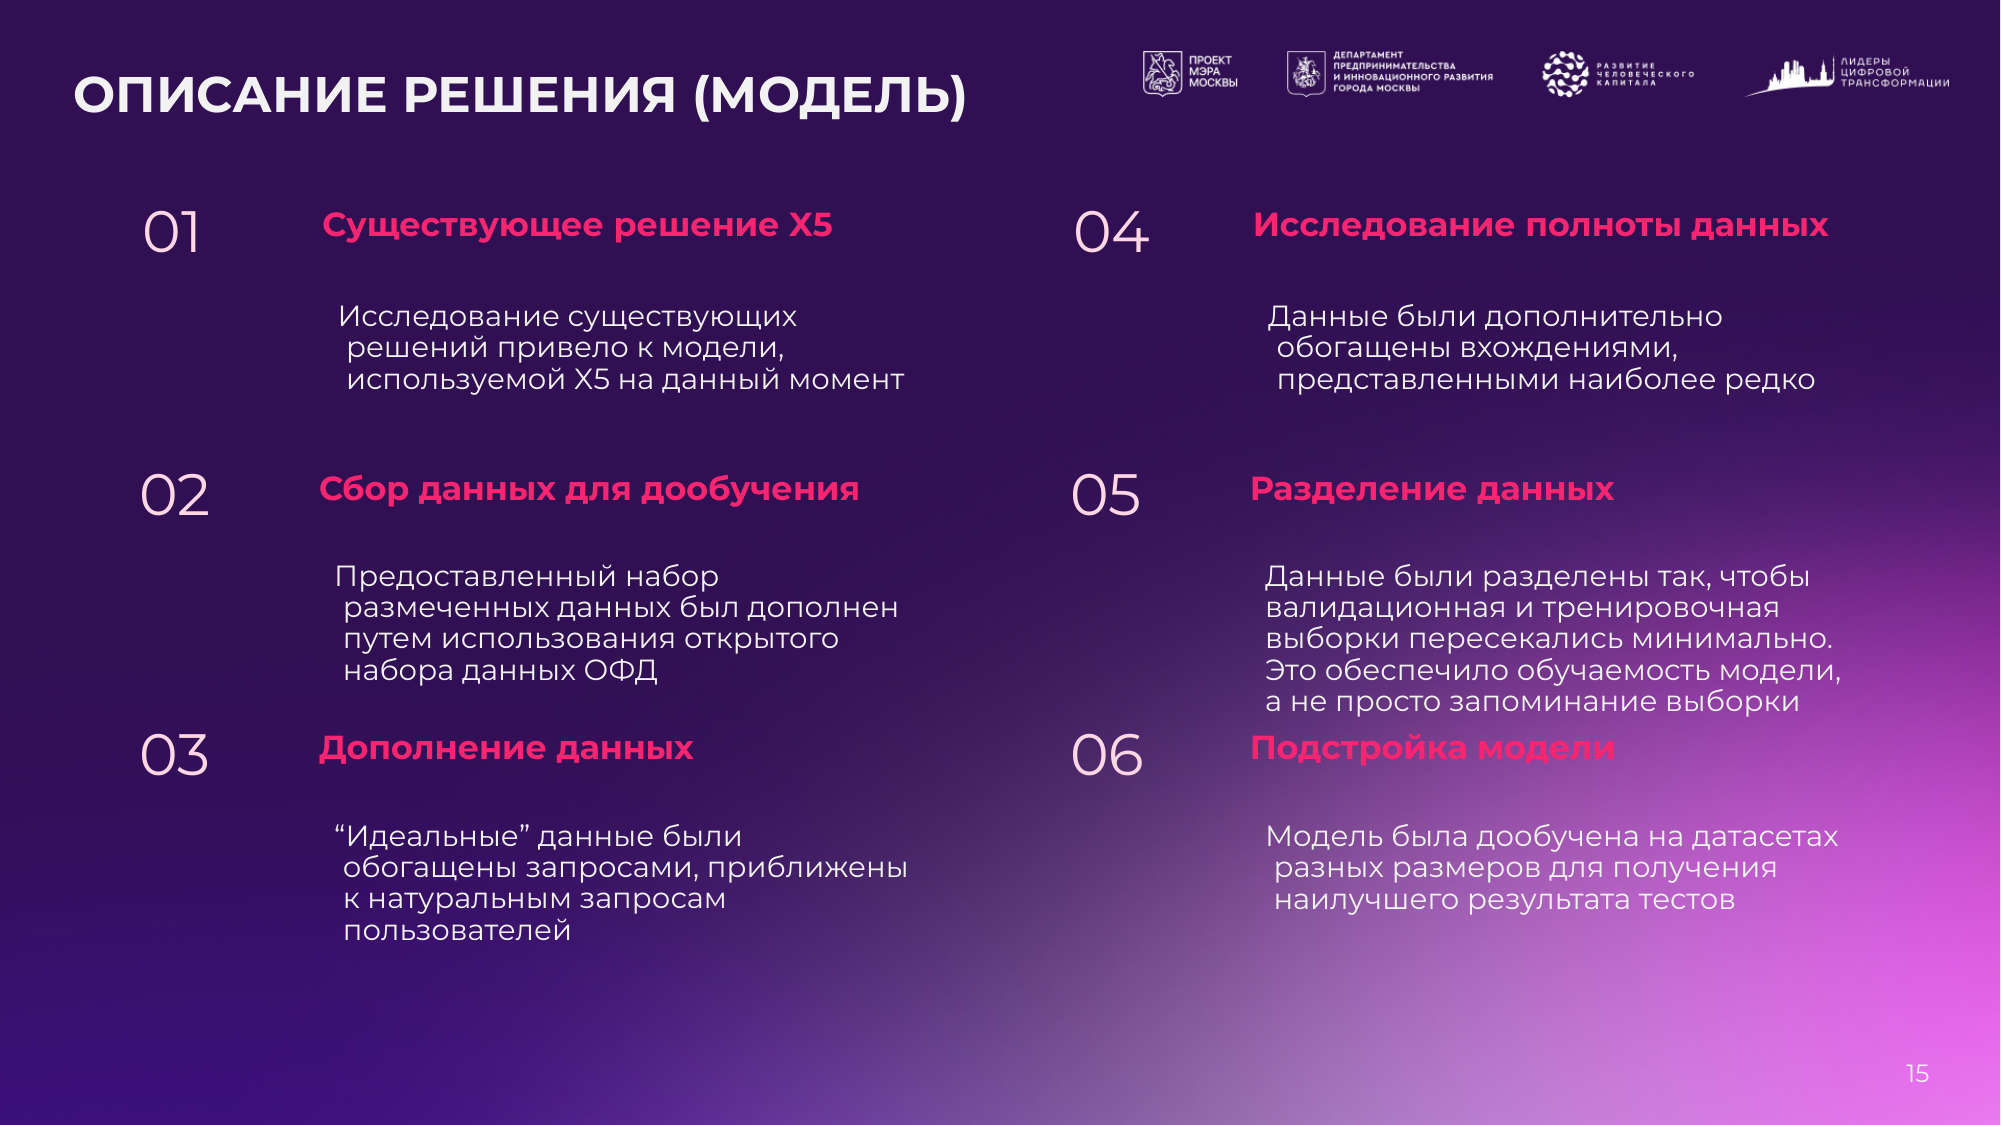

# ОПИСАНИЕ РЕШЕНИЯ (МОДЕЛЬ)
01
04
Существующее решение X5
Исследование полноты данных
Исследование существующих решений привело к модели, используемой X5 на данный момент
Данные были дополнительно обогащены вхождениями, представленными наиболее редко
02
05
Сбор данных для дообучения
Разделение данных
Предоставленный набор размеченных данных был дополнен путем использования открытого набора данных ОФД
Данные были разделены так, чтобы валидационная и тренировочная выборки пересекались минимально. Это обеспечило обучаемость модели, а не просто запоминание выборки
03
06
Дополнение данных
Подстройка модели
Модель была дообучена на датасетах разных размеров для получения наилучшего результата тестов
“Идеальные” данные были обогащены запросами, приближены к натуральным запросам пользователей
15